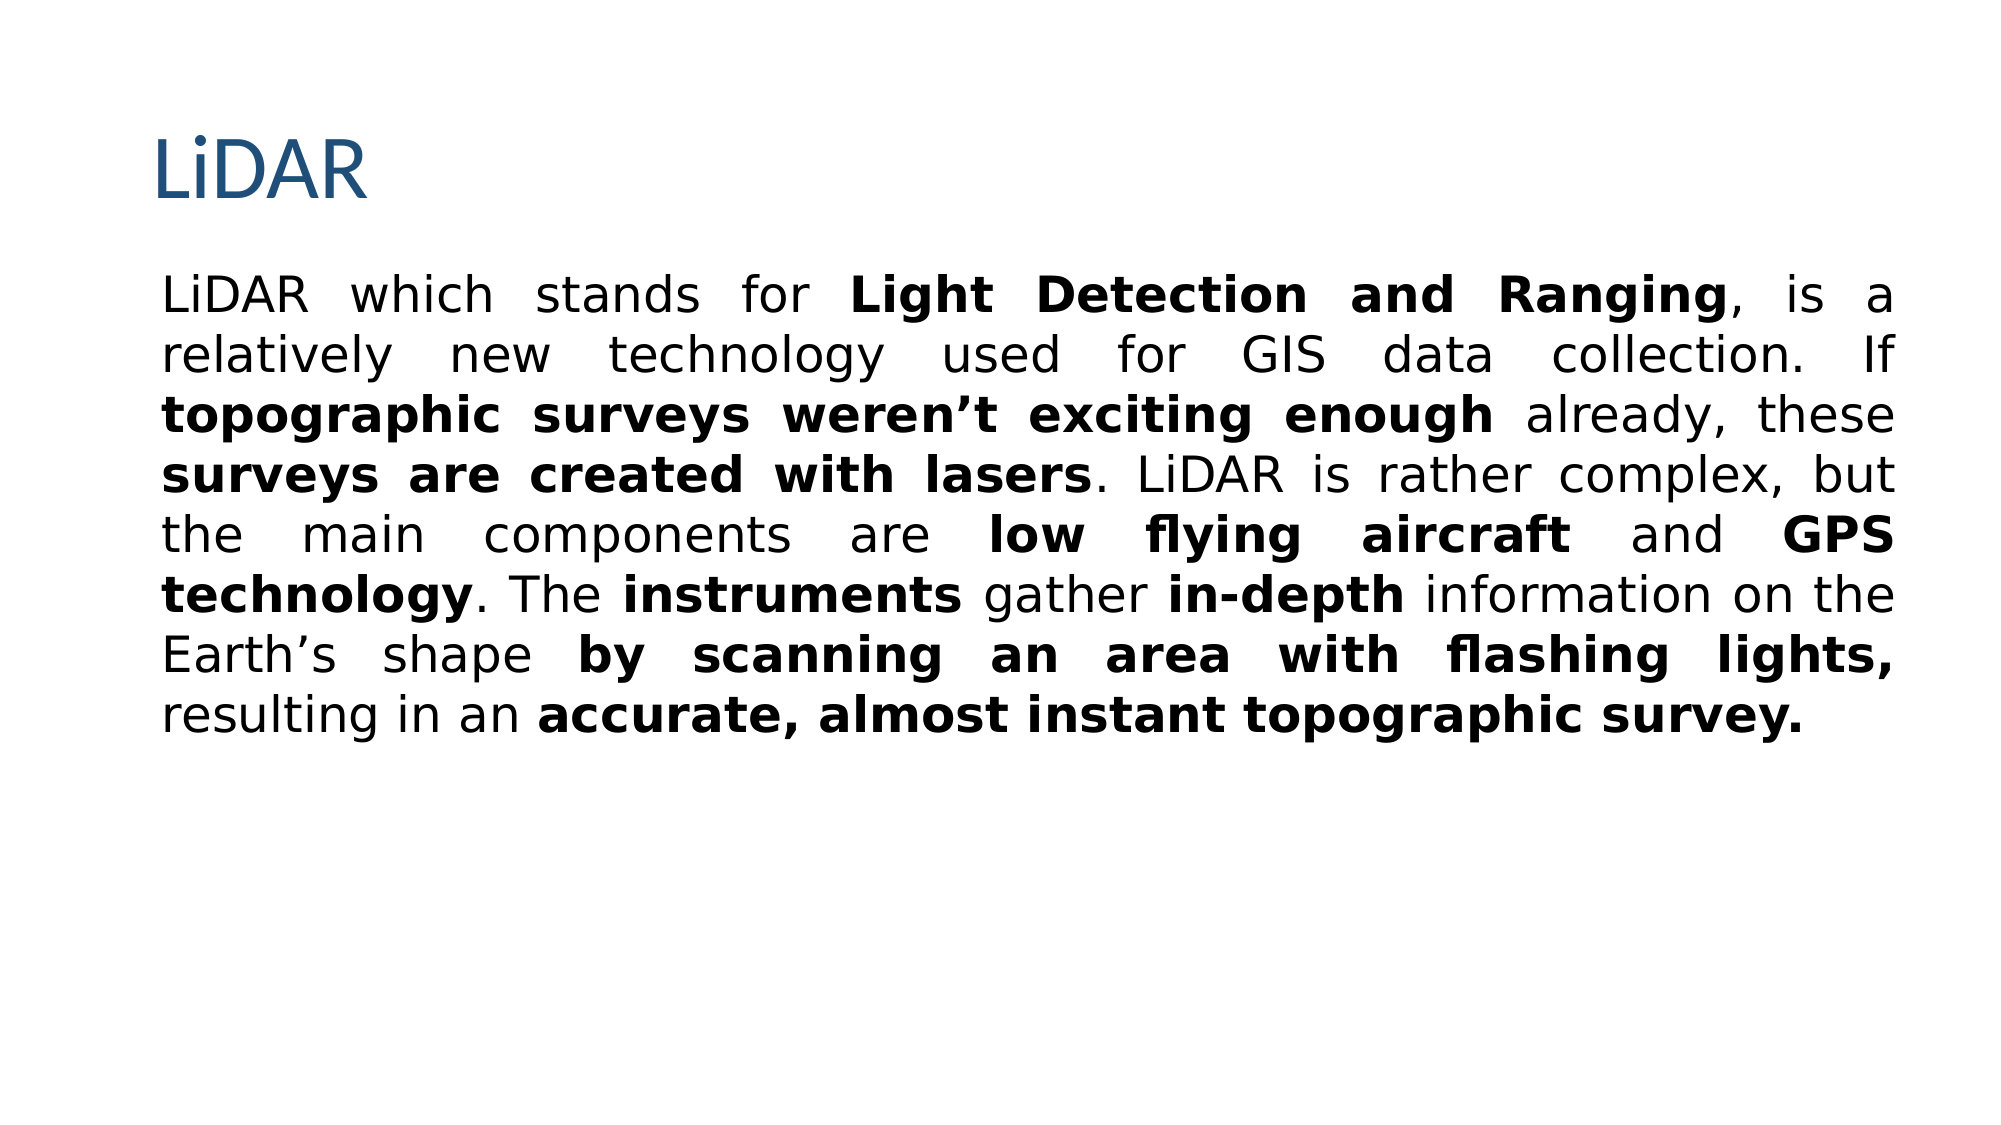

# LiDAR
LiDAR which stands for Light Detection and Ranging, is a relatively new technology used for GIS data collection. If topographic surveys weren’t exciting enough already, these surveys are created with lasers. LiDAR is rather complex, but the main components are low flying aircraft and GPS technology. The instruments gather in-depth information on the Earth’s shape by scanning an area with flashing lights, resulting in an accurate, almost instant topographic survey.